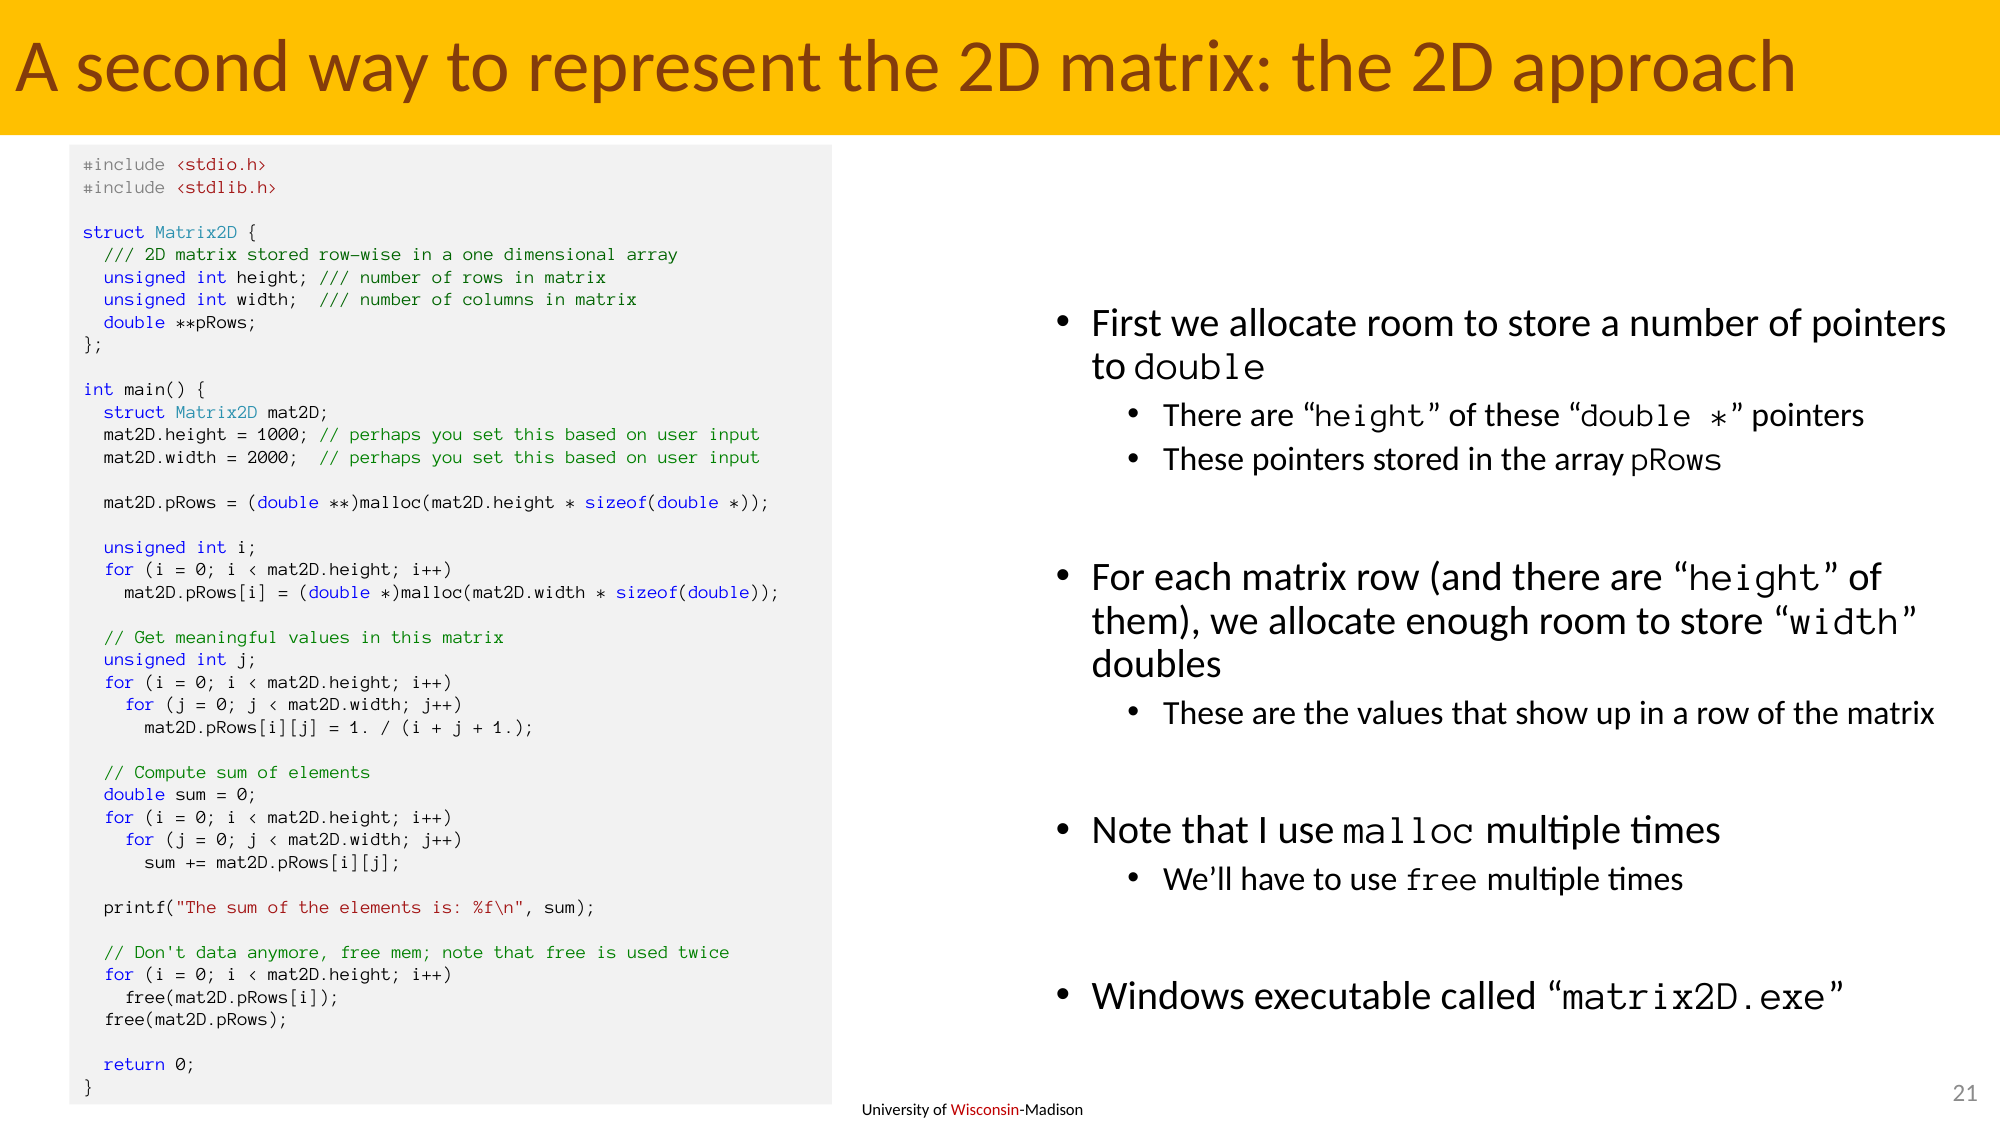

# A second way to represent the 2D matrix: the 2D approach
#include <stdio.h>
#include <stdlib.h>

struct Matrix2D {
  /// 2D matrix stored row-wise in a one dimensional array
  unsigned int height; /// number of rows in matrix
  unsigned int width;  /// number of columns in matrix
  double **pRows;
};

int main() {
  struct Matrix2D mat2D;
  mat2D.height = 1000; // perhaps you set this based on user input
  mat2D.width = 2000;  // perhaps you set this based on user input

  mat2D.pRows = (double **)malloc(mat2D.height * sizeof(double *));

  unsigned int i;
  for (i = 0; i < mat2D.height; i++)
    mat2D.pRows[i] = (double *)malloc(mat2D.width * sizeof(double));

  // Get meaningful values in this matrix
  unsigned int j;
  for (i = 0; i < mat2D.height; i++)
    for (j = 0; j < mat2D.width; j++)
      mat2D.pRows[i][j] = 1. / (i + j + 1.);

  // Compute sum of elements
  double sum = 0;
  for (i = 0; i < mat2D.height; i++)
    for (j = 0; j < mat2D.width; j++)
      sum += mat2D.pRows[i][j];

  printf("The sum of the elements is: %f\n", sum);

  // Don't data anymore, free mem; note that free is used twice
  for (i = 0; i < mat2D.height; i++)
    free(mat2D.pRows[i]);
  free(mat2D.pRows);

  return 0;
}
First we allocate room to store a number of pointers to double
There are “height” of these “double *” pointers
These pointers stored in the array pRows

For each matrix row (and there are “height” of them), we allocate enough room to store “width” doubles
These are the values that show up in a row of the matrix

Note that I use malloc multiple times
We’ll have to use free multiple times

Windows executable called “matrix2D.exe”
21